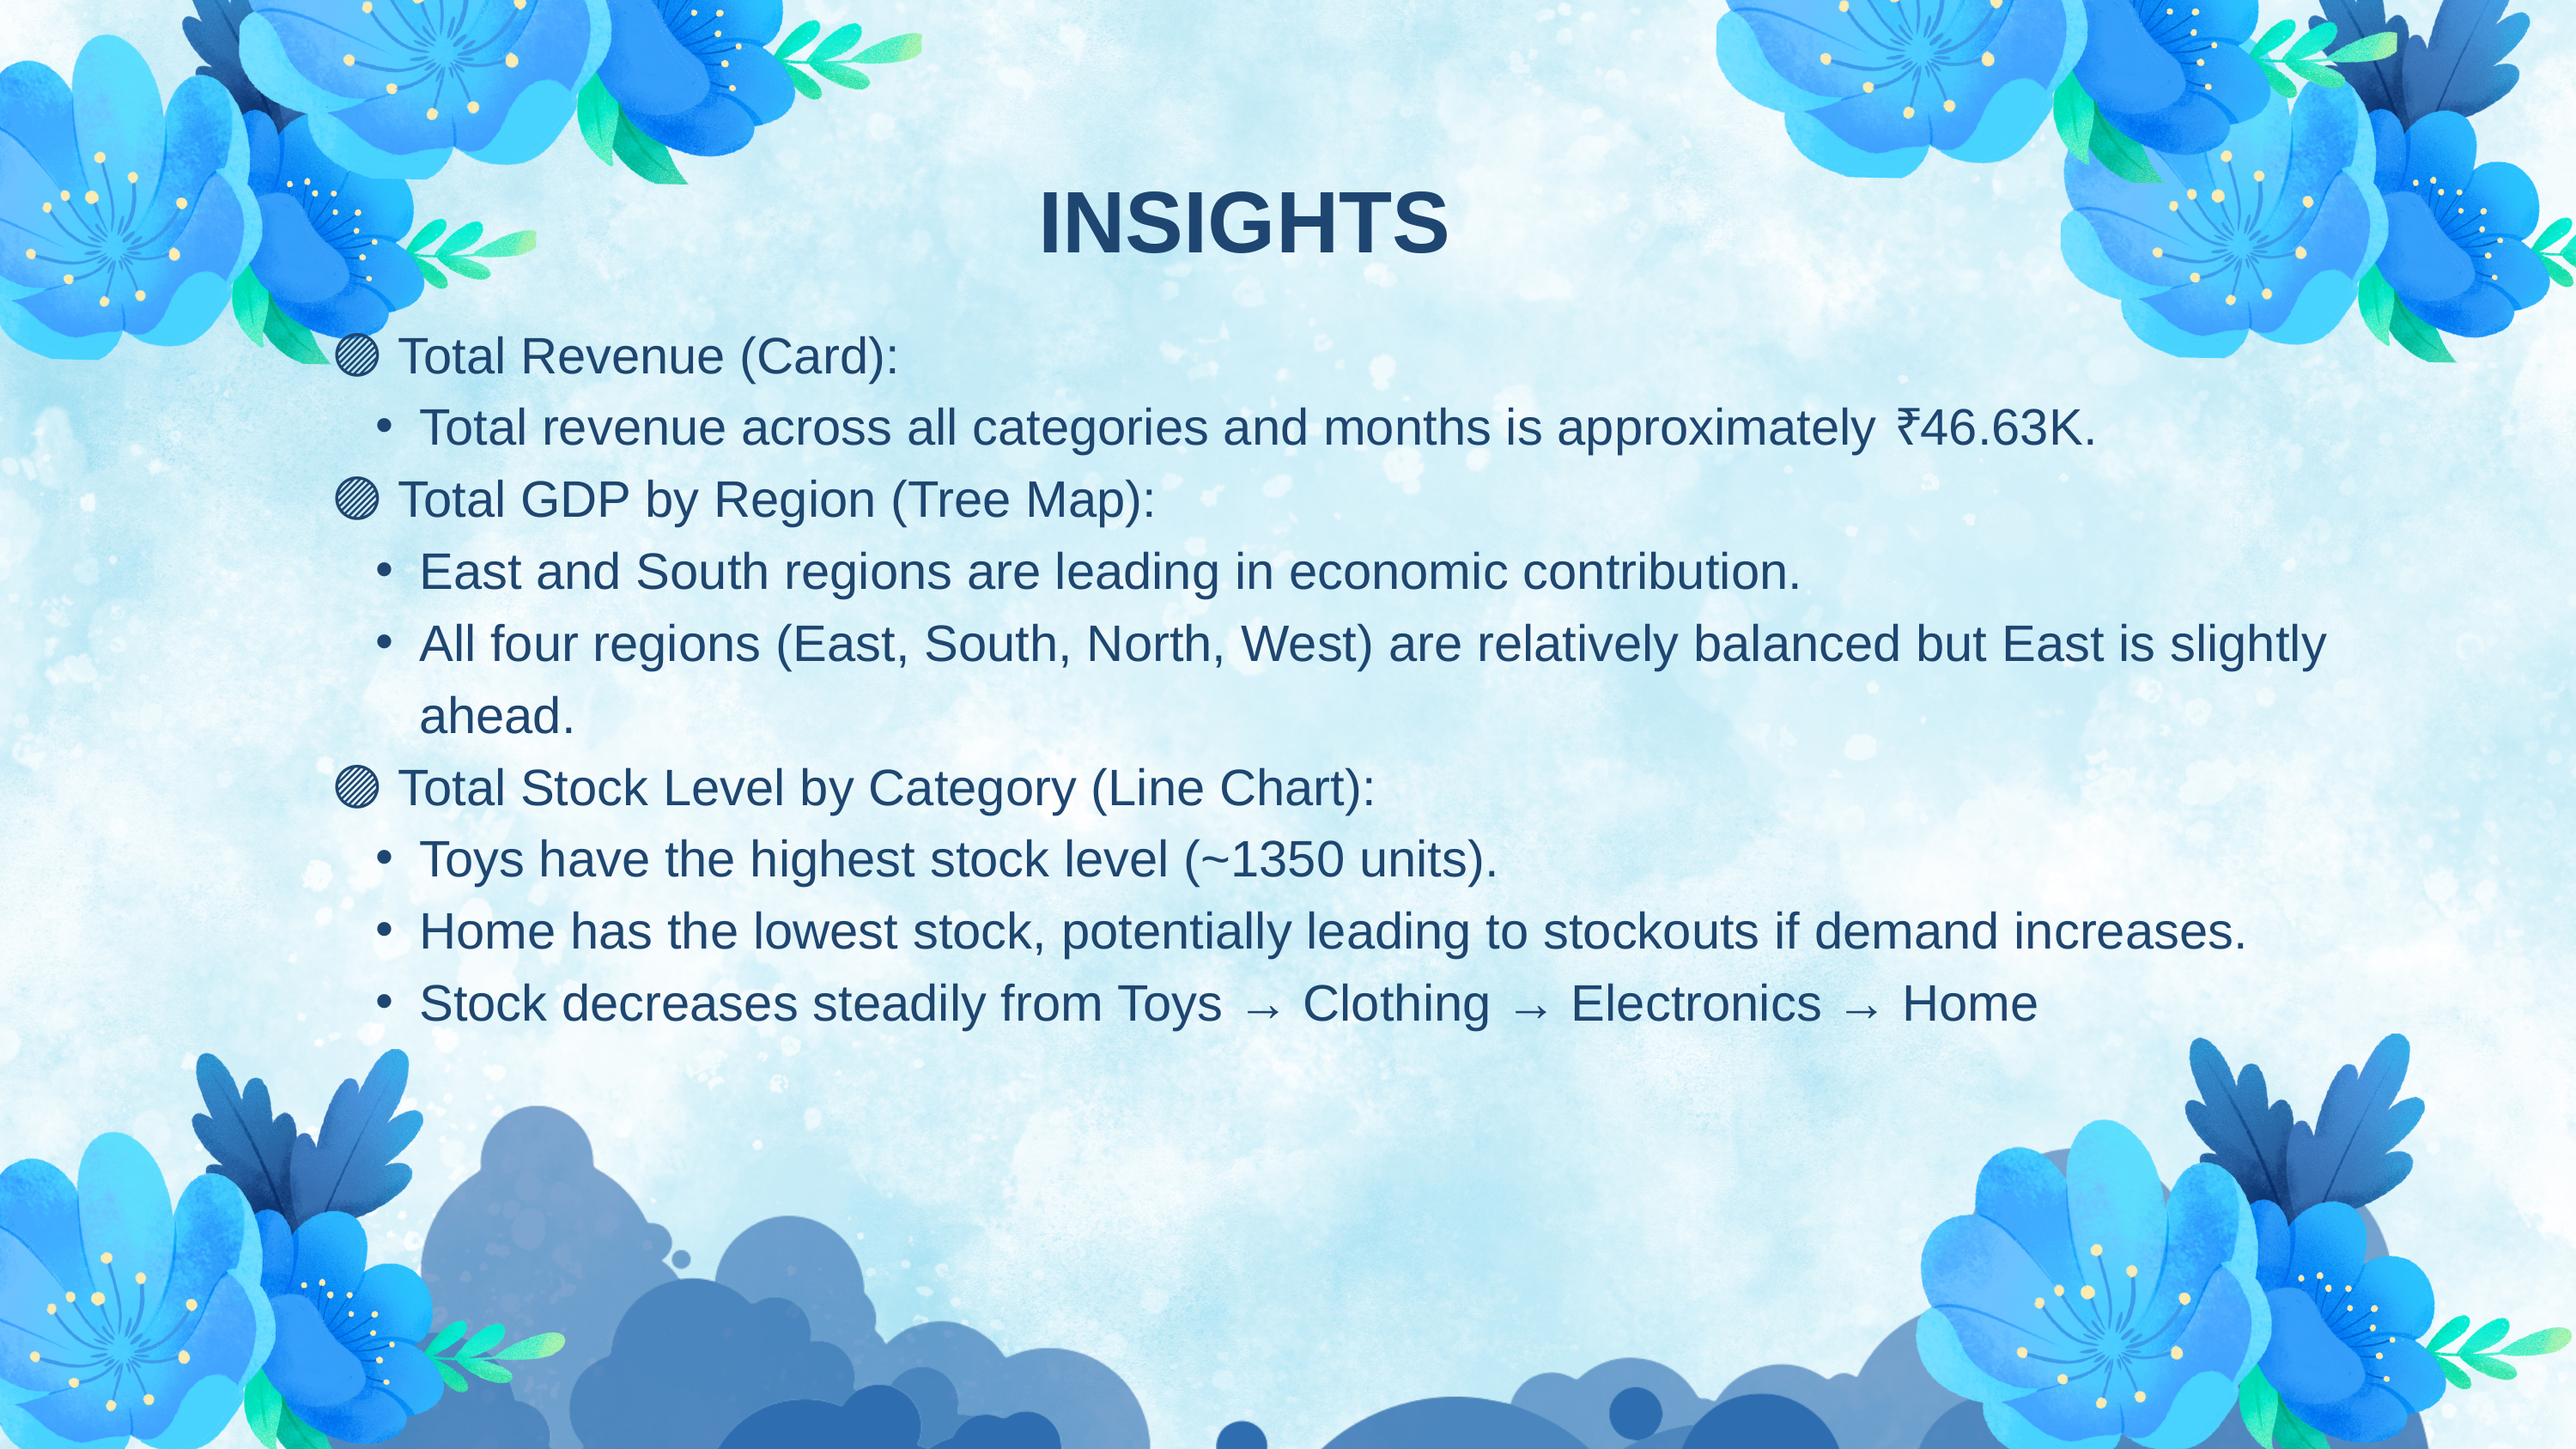

INSIGHTS
🟣 Total Revenue (Card):
Total revenue across all categories and months is approximately ₹46.63K.
🟣 Total GDP by Region (Tree Map):
East and South regions are leading in economic contribution.
All four regions (East, South, North, West) are relatively balanced but East is slightly ahead.
🟣 Total Stock Level by Category (Line Chart):
Toys have the highest stock level (~1350 units).
Home has the lowest stock, potentially leading to stockouts if demand increases.
Stock decreases steadily from Toys → Clothing → Electronics → Home